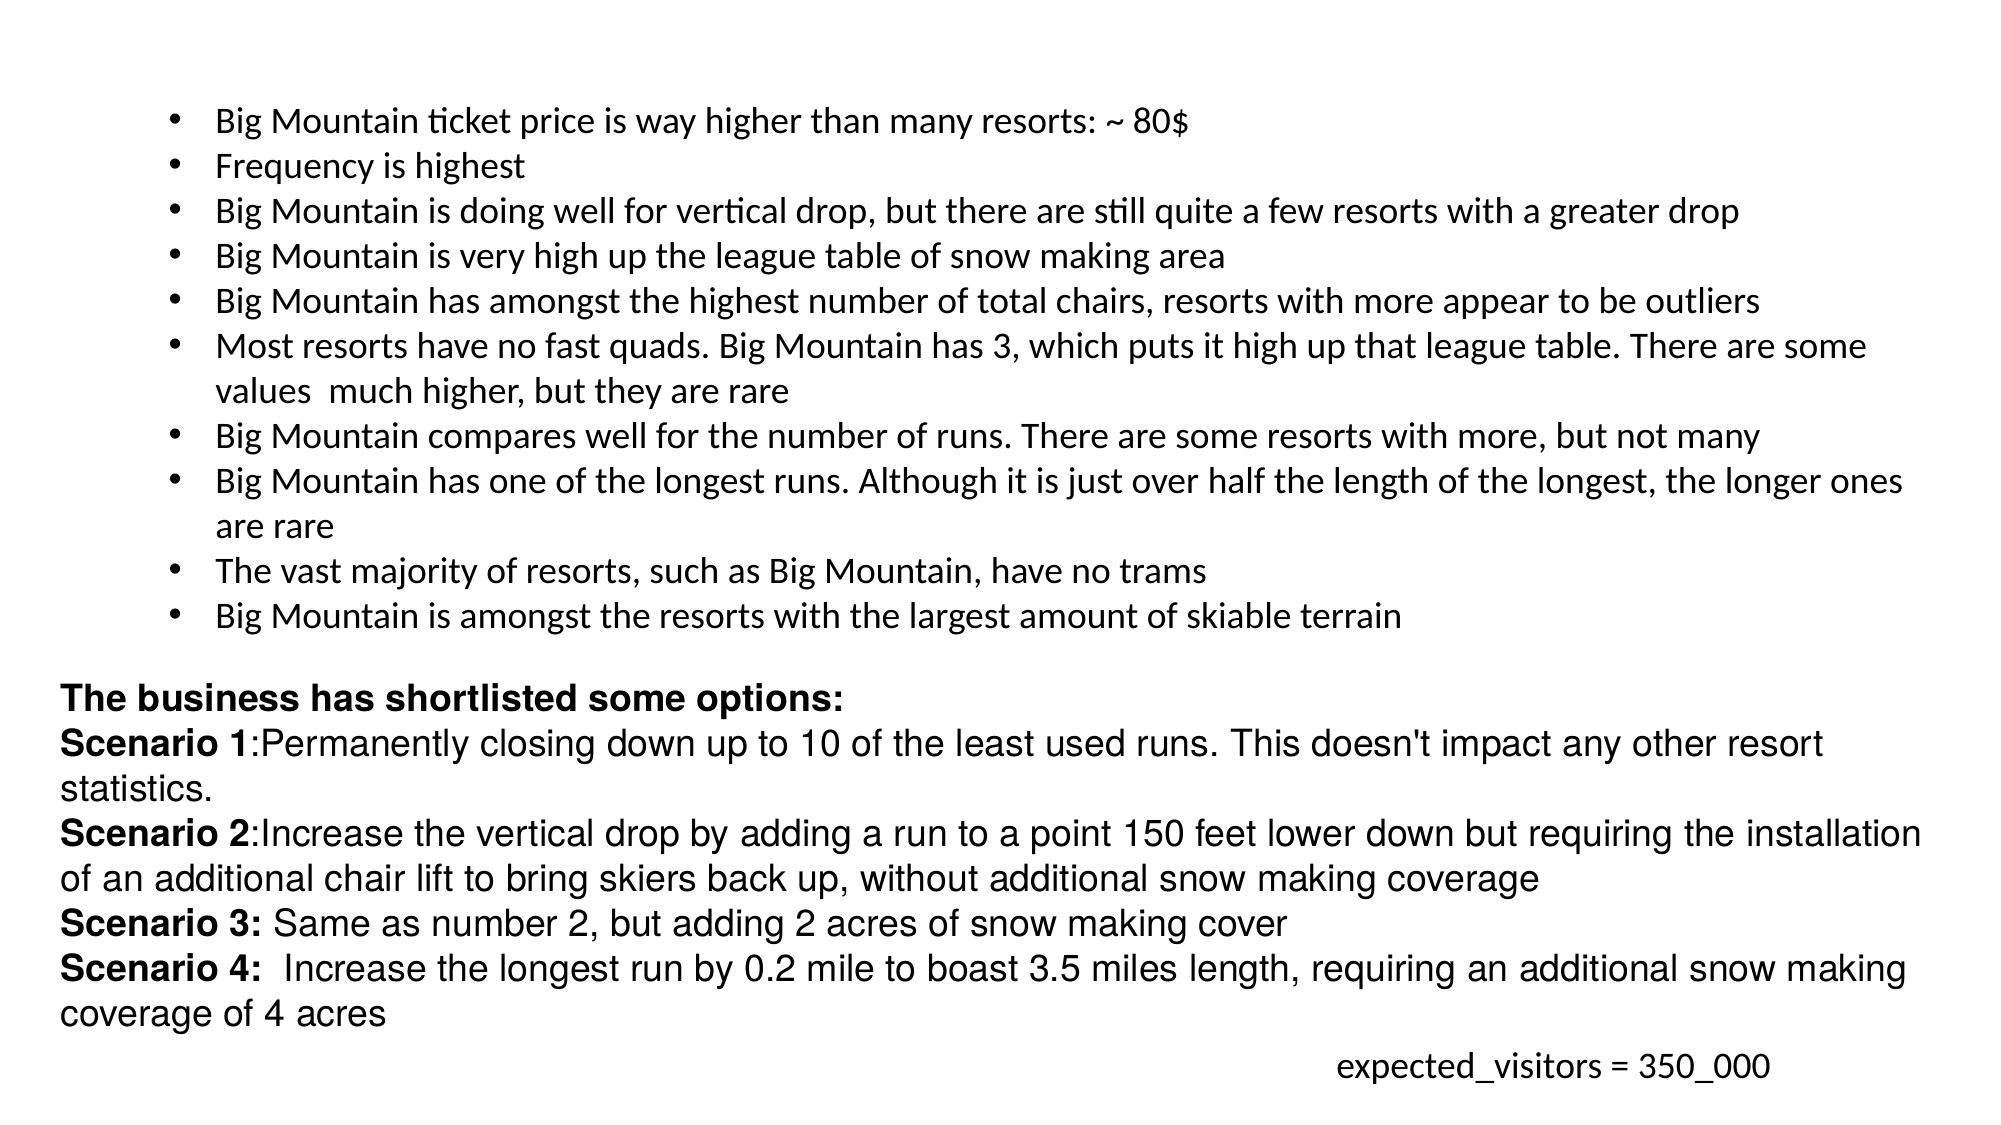

Big Mountain ticket price is way higher than many resorts: ~ 80$
Frequency is highest
Big Mountain is doing well for vertical drop, but there are still quite a few resorts with a greater drop
Big Mountain is very high up the league table of snow making area
Big Mountain has amongst the highest number of total chairs, resorts with more appear to be outliers
Most resorts have no fast quads. Big Mountain has 3, which puts it high up that league table. There are some values  much higher, but they are rare
Big Mountain compares well for the number of runs. There are some resorts with more, but not many
Big Mountain has one of the longest runs. Although it is just over half the length of the longest, the longer ones are rare
The vast majority of resorts, such as Big Mountain, have no trams
Big Mountain is amongst the resorts with the largest amount of skiable terrain
The business has shortlisted some options:
Scenario 1:Permanently closing down up to 10 of the least used runs. This doesn't impact any other resort statistics.
Scenario 2:Increase the vertical drop by adding a run to a point 150 feet lower down but requiring the installation of an additional chair lift to bring skiers back up, without additional snow making coverage
Scenario 3: Same as number 2, but adding 2 acres of snow making cover
Scenario 4:  Increase the longest run by 0.2 mile to boast 3.5 miles length, requiring an additional snow making coverage of 4 acres
expected_visitors = 350_000